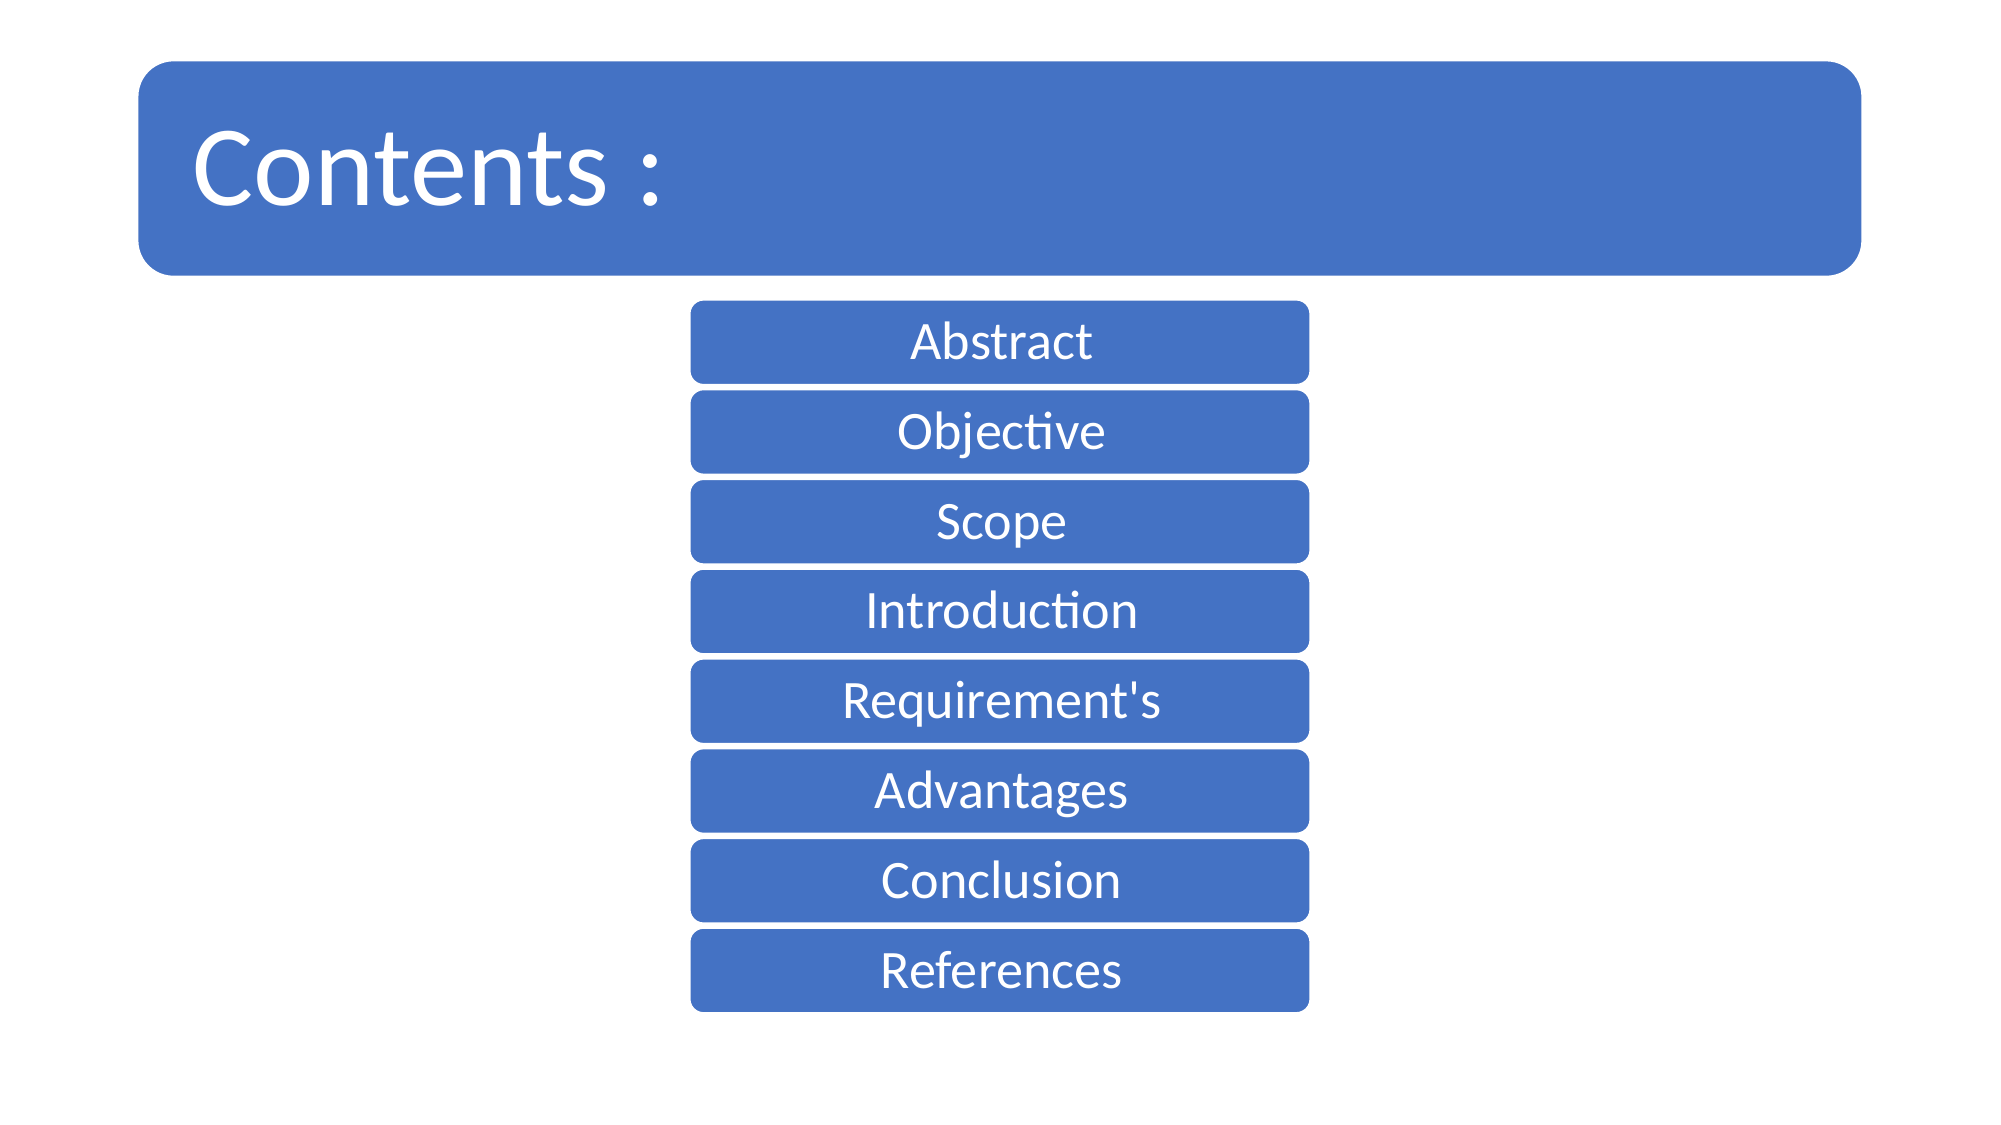

Contents :
Abstract
Objective
Scope
Introduction
Requirement's
Advantages
Conclusion
References